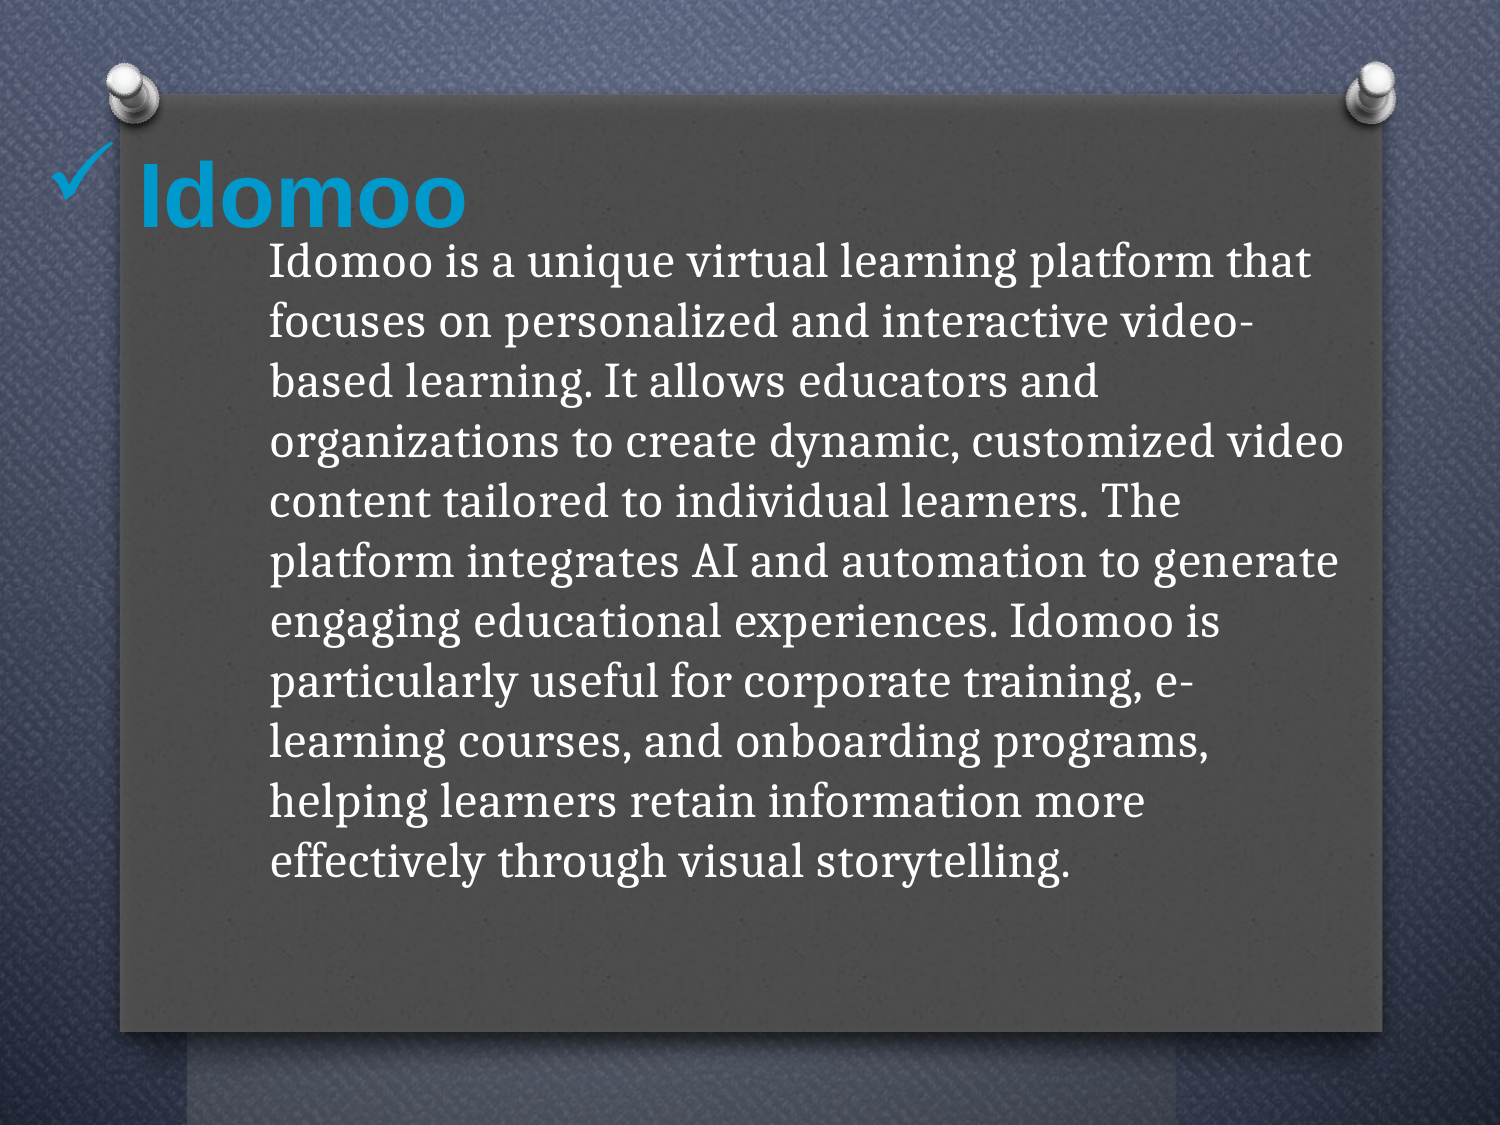

# Idomoo
Idomoo is a unique virtual learning platform that focuses on personalized and interactive video-based learning. It allows educators and organizations to create dynamic, customized video content tailored to individual learners. The platform integrates AI and automation to generate engaging educational experiences. Idomoo is particularly useful for corporate training, e-learning courses, and onboarding programs, helping learners retain information more effectively through visual storytelling.